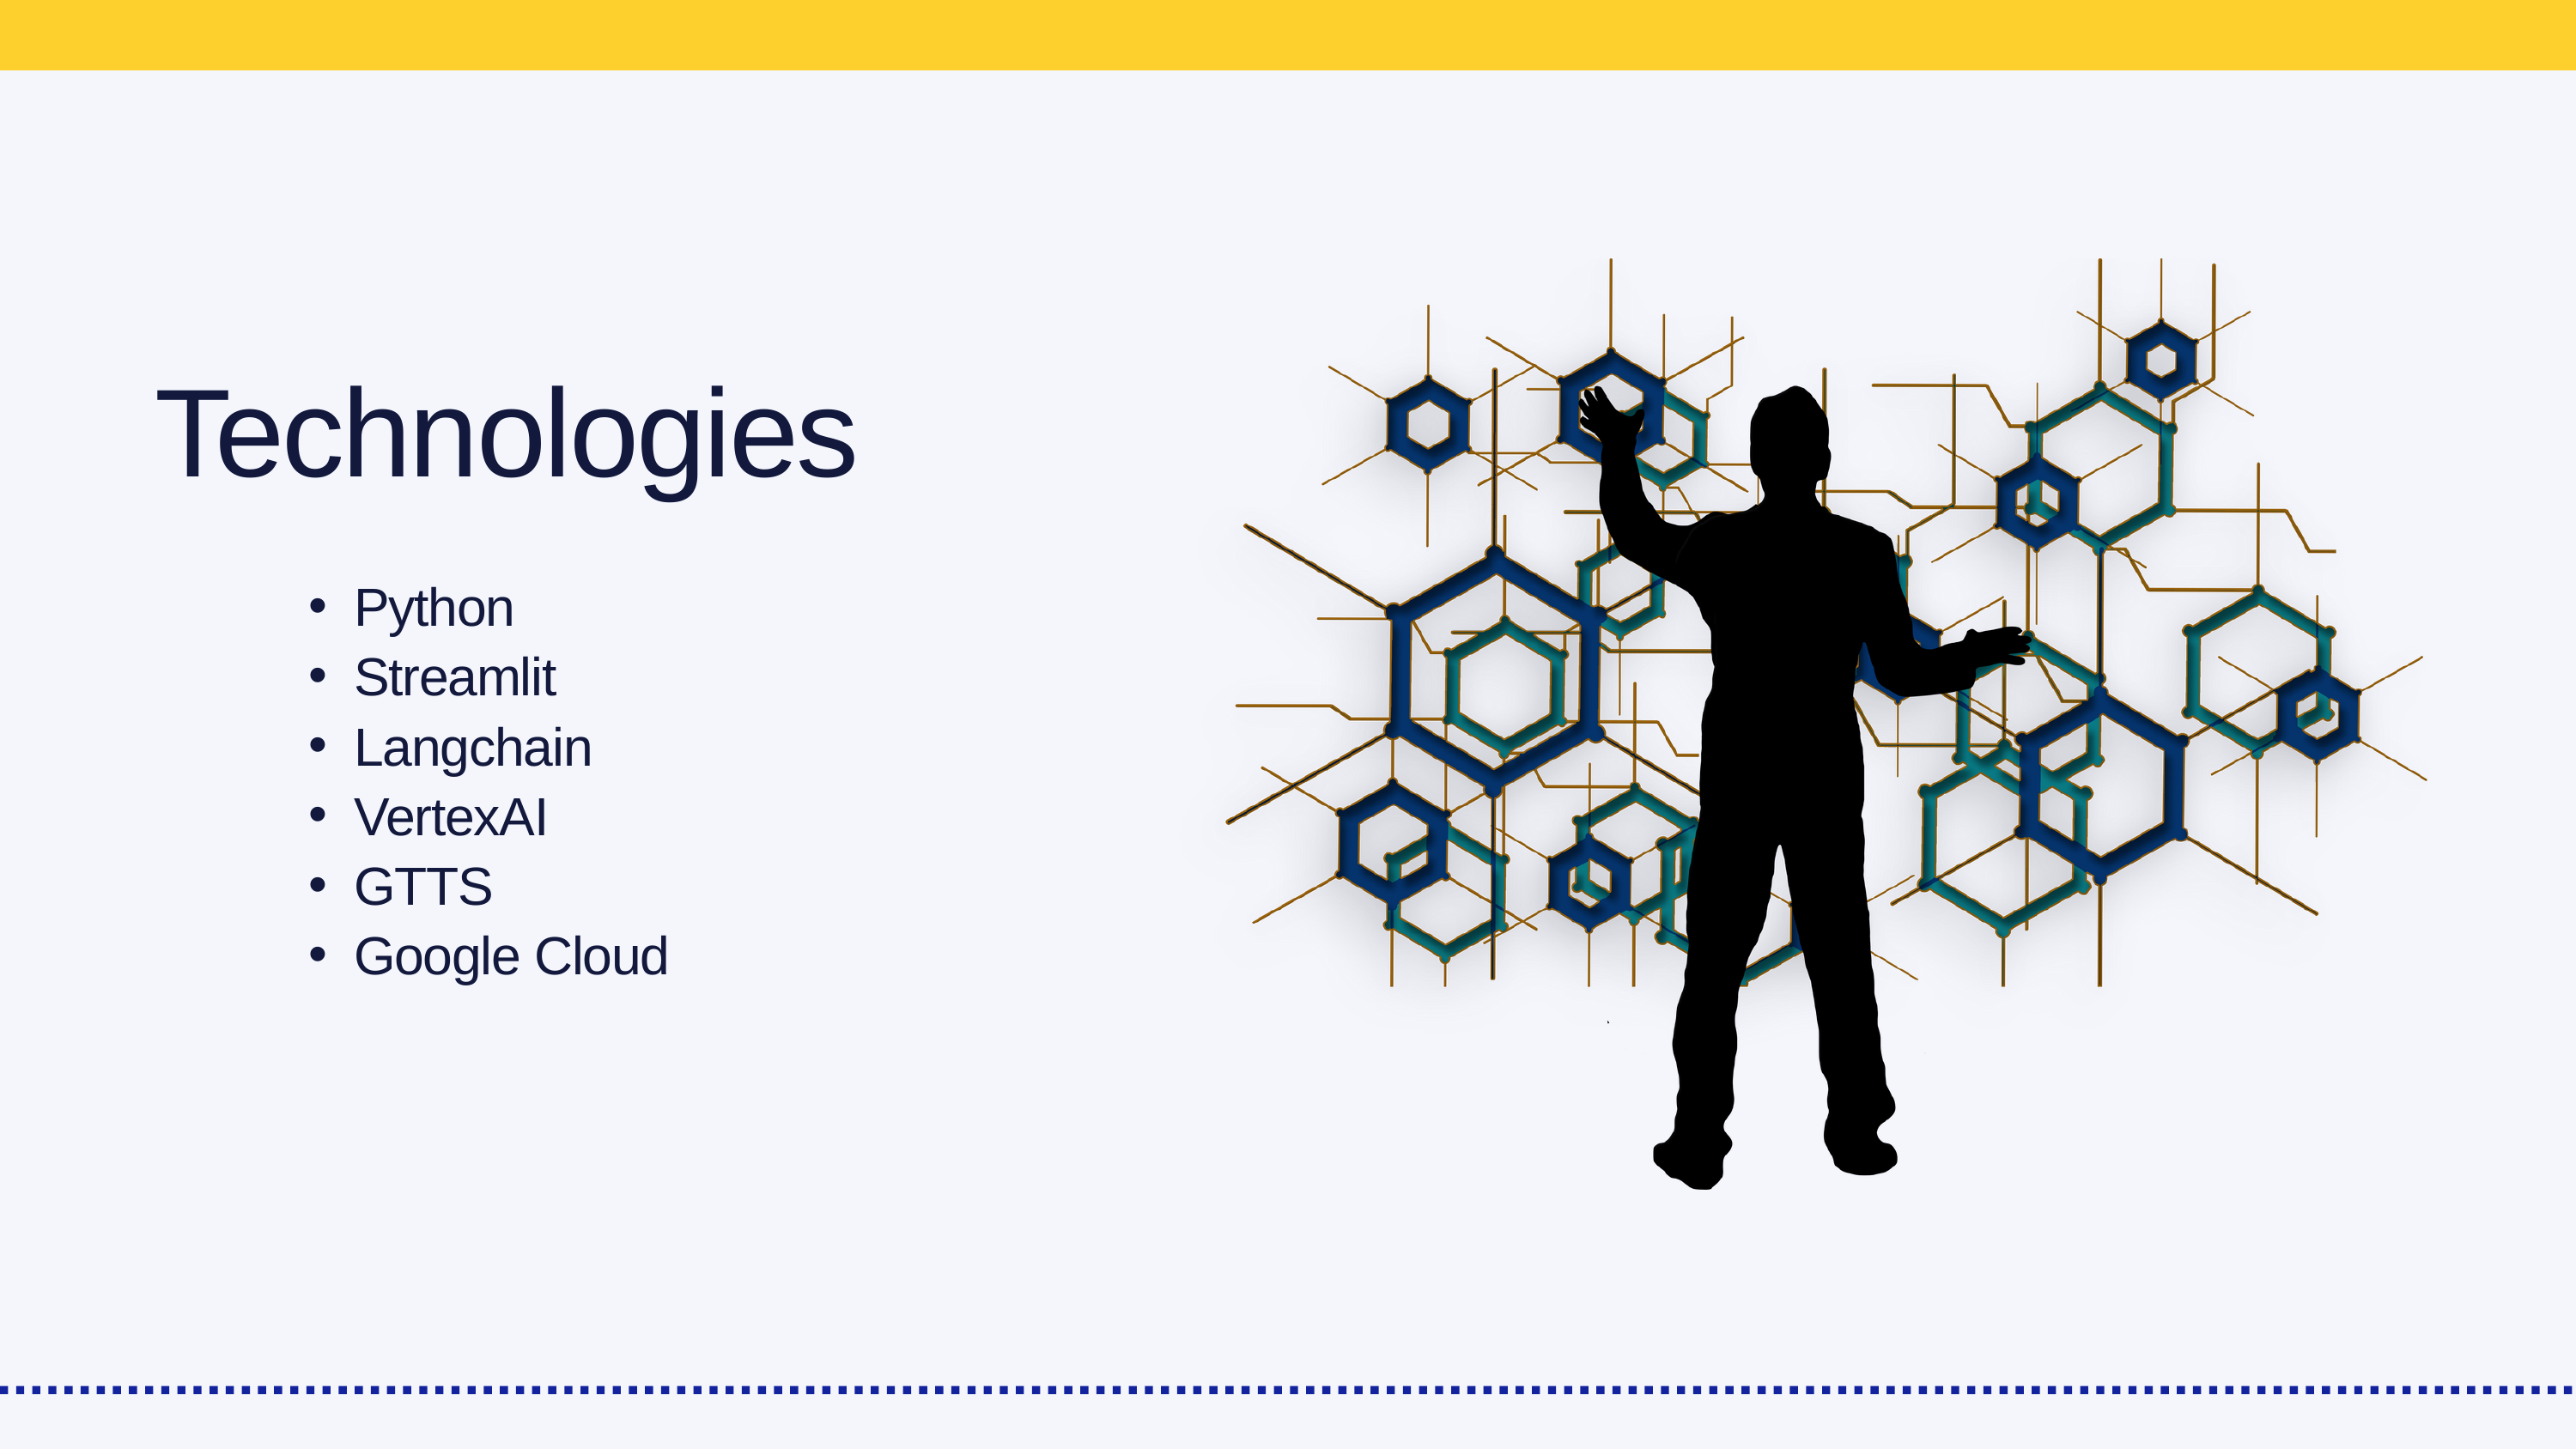

Technologies
Python
Streamlit
Langchain
VertexAI
GTTS
Google Cloud